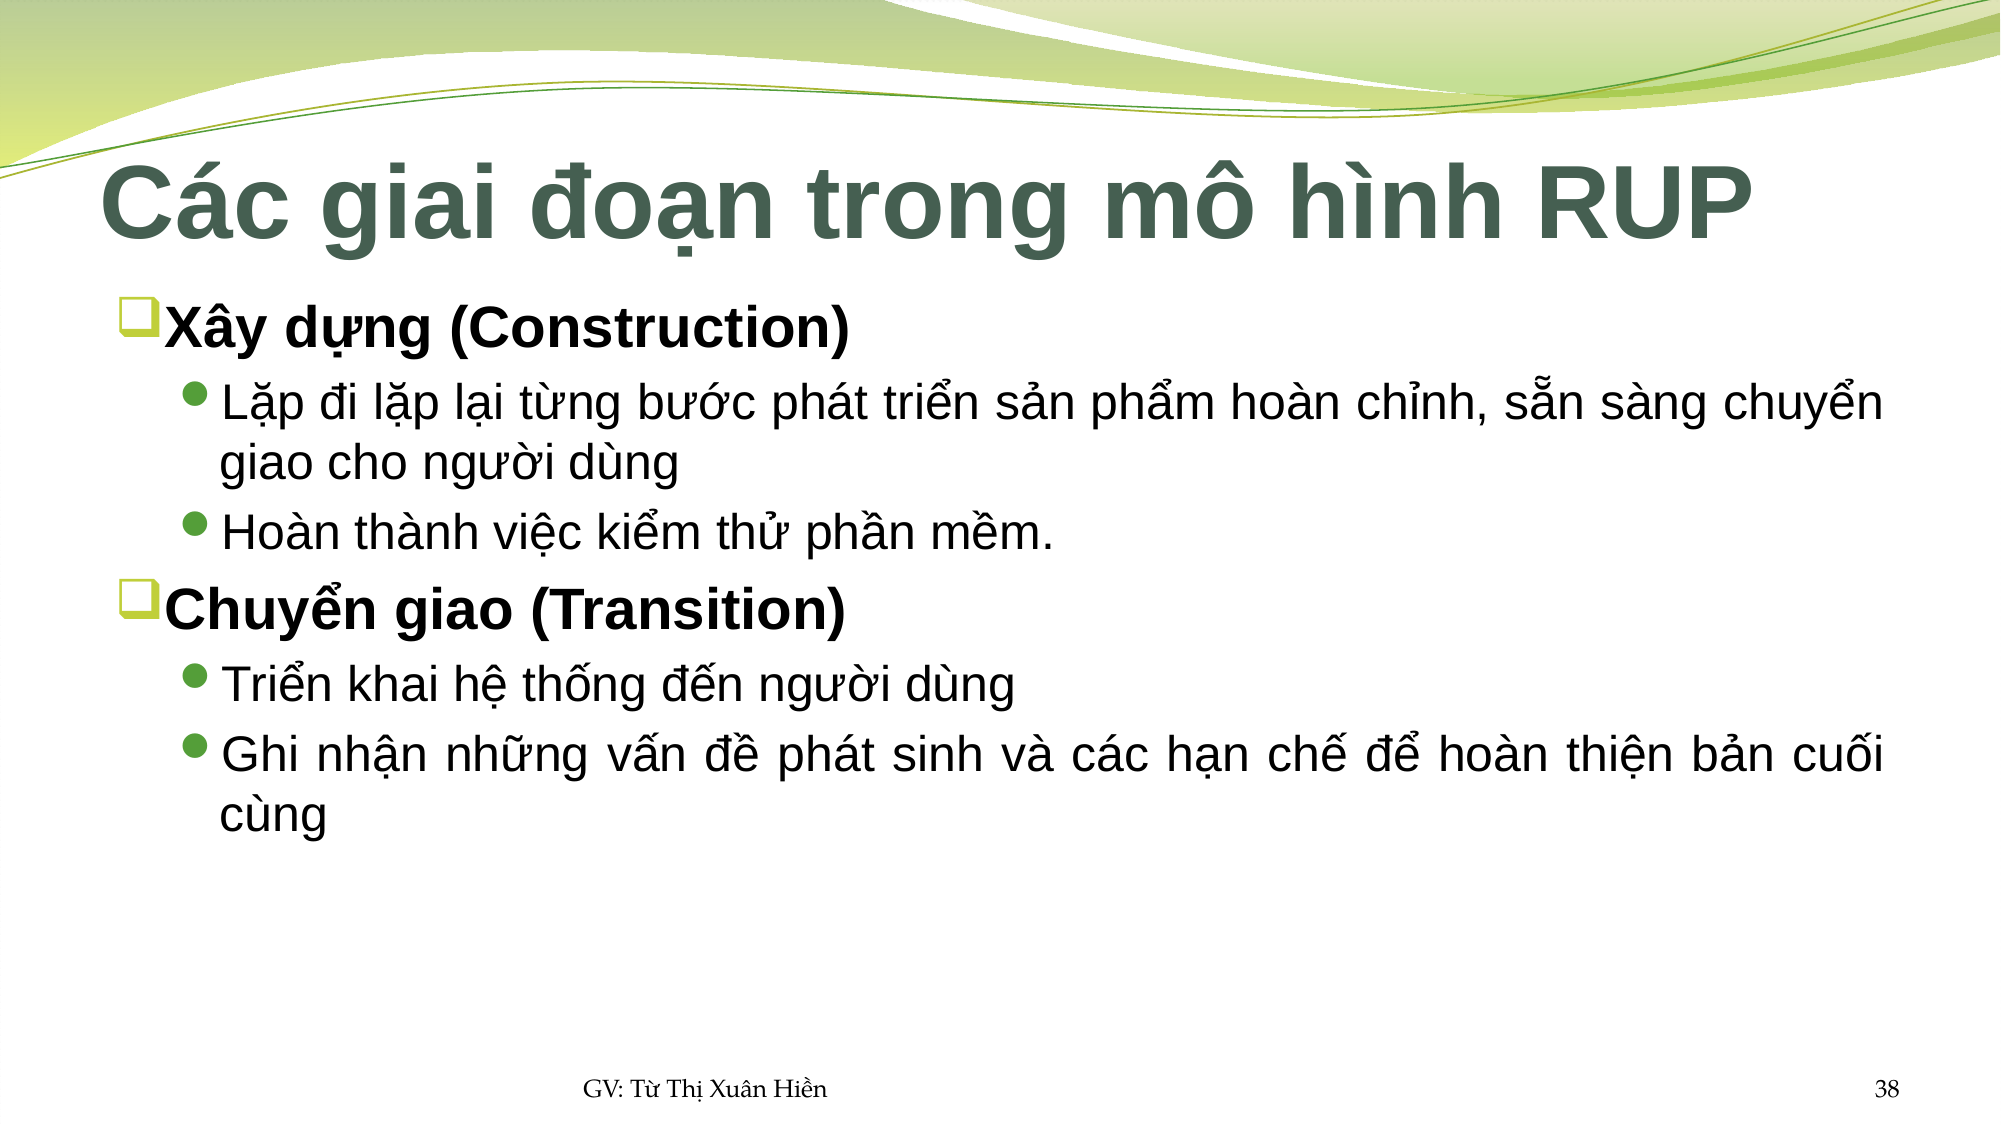

# Các giai đoạn trong mô hình RUP
Xây dựng (Construction)
Lặp đi lặp lại từng bước phát triển sản phẩm hoàn chỉnh, sẵn sàng chuyển giao cho người dùng
Hoàn thành việc kiểm thử phần mềm.
Chuyển giao (Transition)
Triển khai hệ thống đến người dùng
Ghi nhận những vấn đề phát sinh và các hạn chế để hoàn thiện bản cuối cùng

GV: Từ Thị Xuân Hiền
38